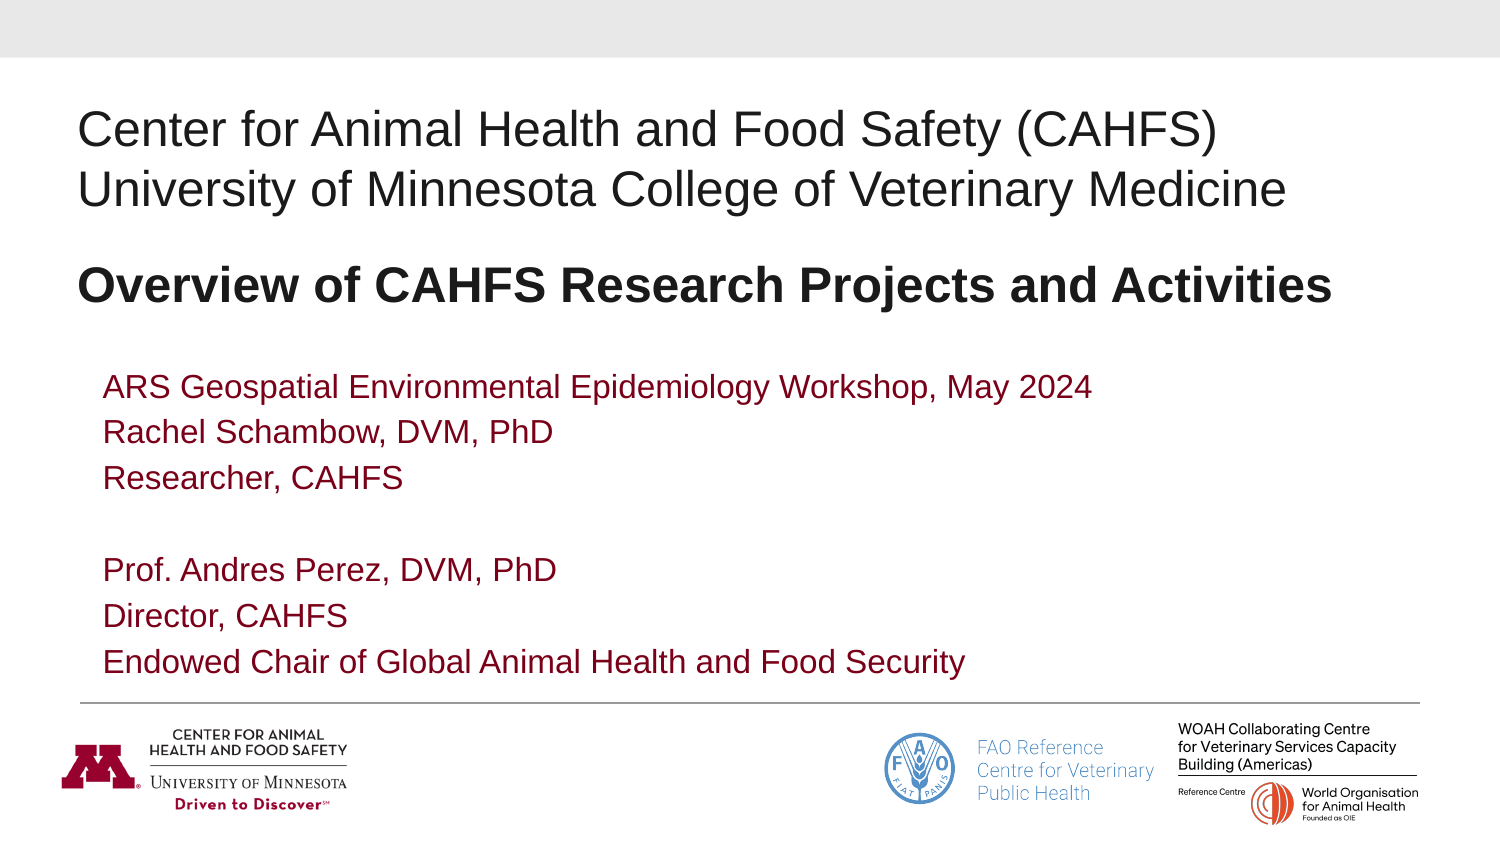

Center for Animal Health and Food Safety (CAHFS)
University of Minnesota College of Veterinary Medicine
Overview of CAHFS Research Projects and Activities
ARS Geospatial Environmental Epidemiology Workshop, May 2024
Rachel Schambow, DVM, PhD
Researcher, CAHFS

Prof. Andres Perez, DVM, PhD
Director, CAHFS
Endowed Chair of Global Animal Health and Food Security